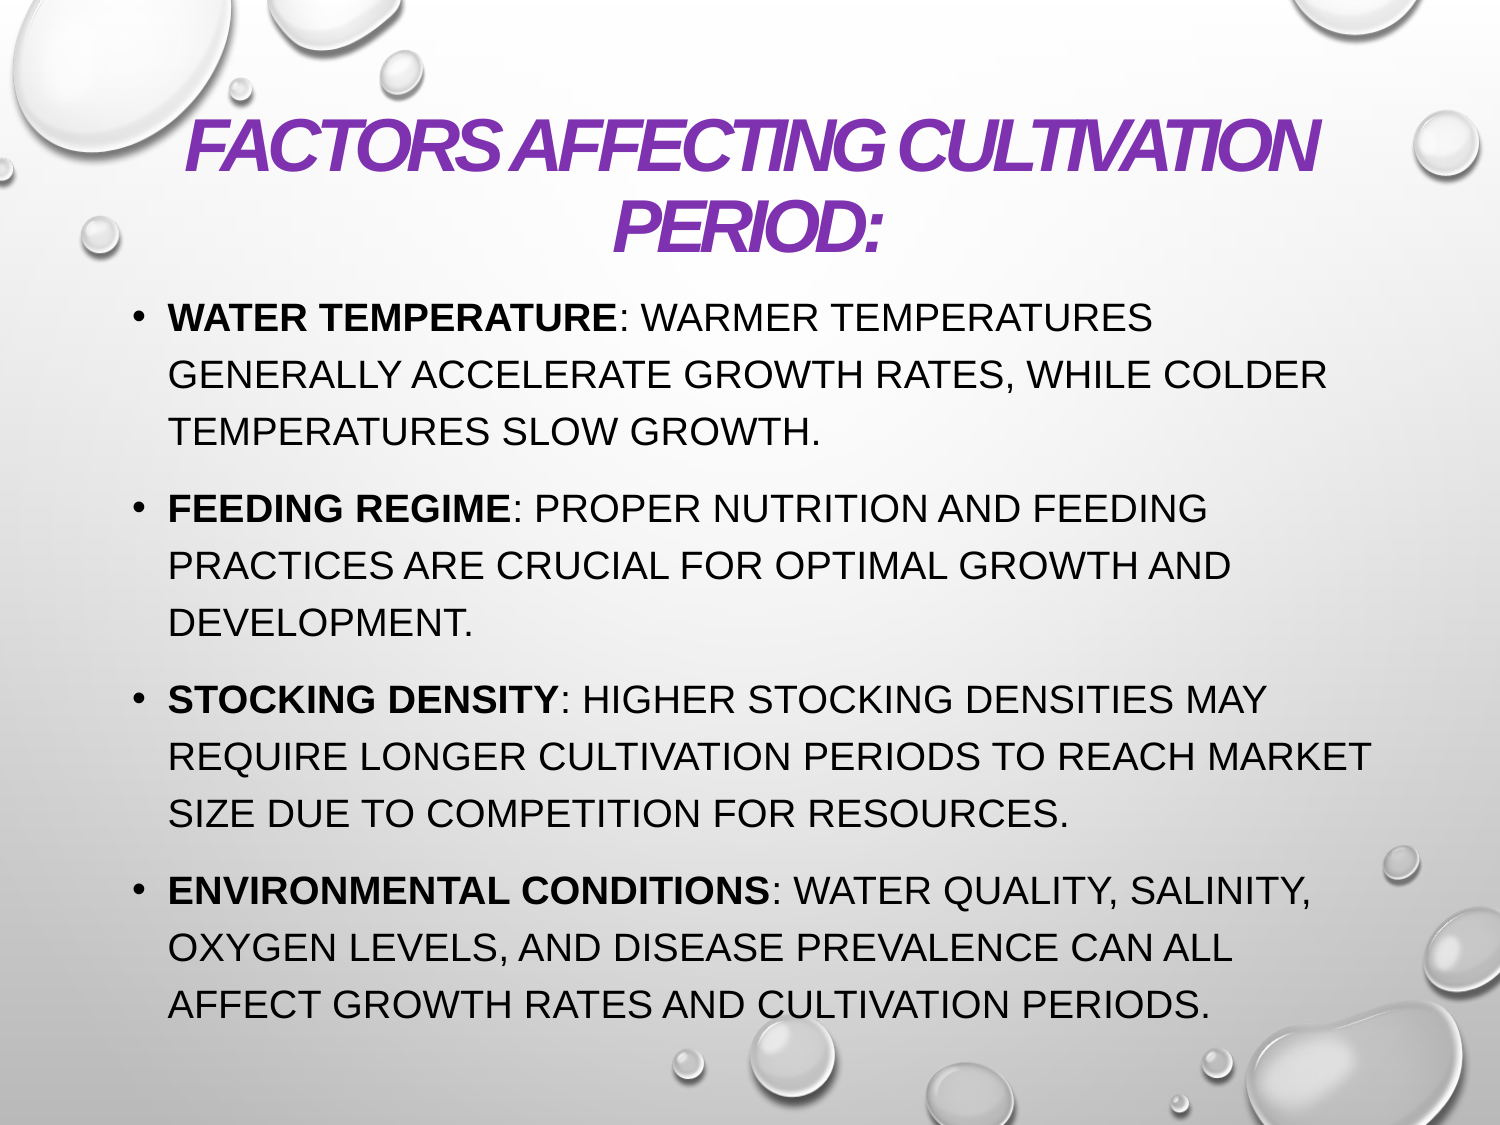

# Factors Affecting Cultivation Period:
Water Temperature: Warmer temperatures generally accelerate growth rates, while colder temperatures slow growth.
Feeding Regime: Proper nutrition and feeding practices are crucial for optimal growth and development.
Stocking Density: Higher stocking densities may require longer cultivation periods to reach market size due to competition for resources.
Environmental Conditions: Water quality, salinity, oxygen levels, and disease prevalence can all affect growth rates and cultivation periods.